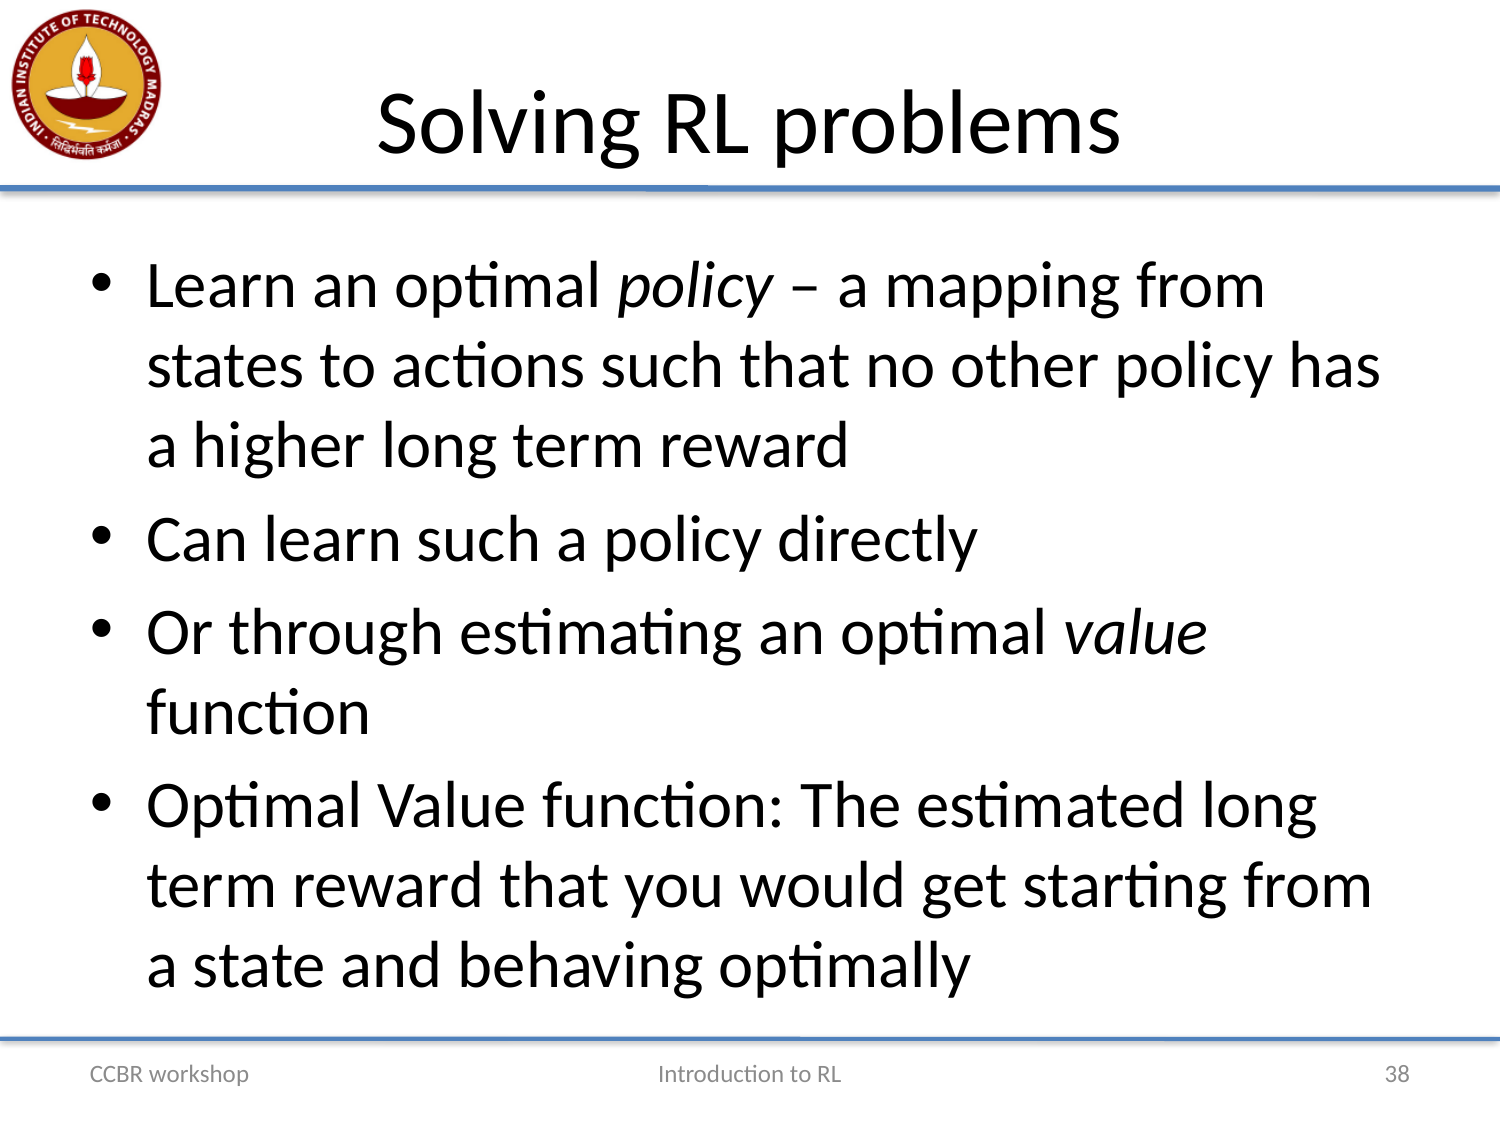

# Solving RL problems
Learn an optimal policy – a mapping from states to actions such that no other policy has a higher long term reward
Can learn such a policy directly
Or through estimating an optimal value function
Optimal Value function: The estimated long term reward that you would get starting from a state and behaving optimally
CCBR workshop
Introduction to RL
38